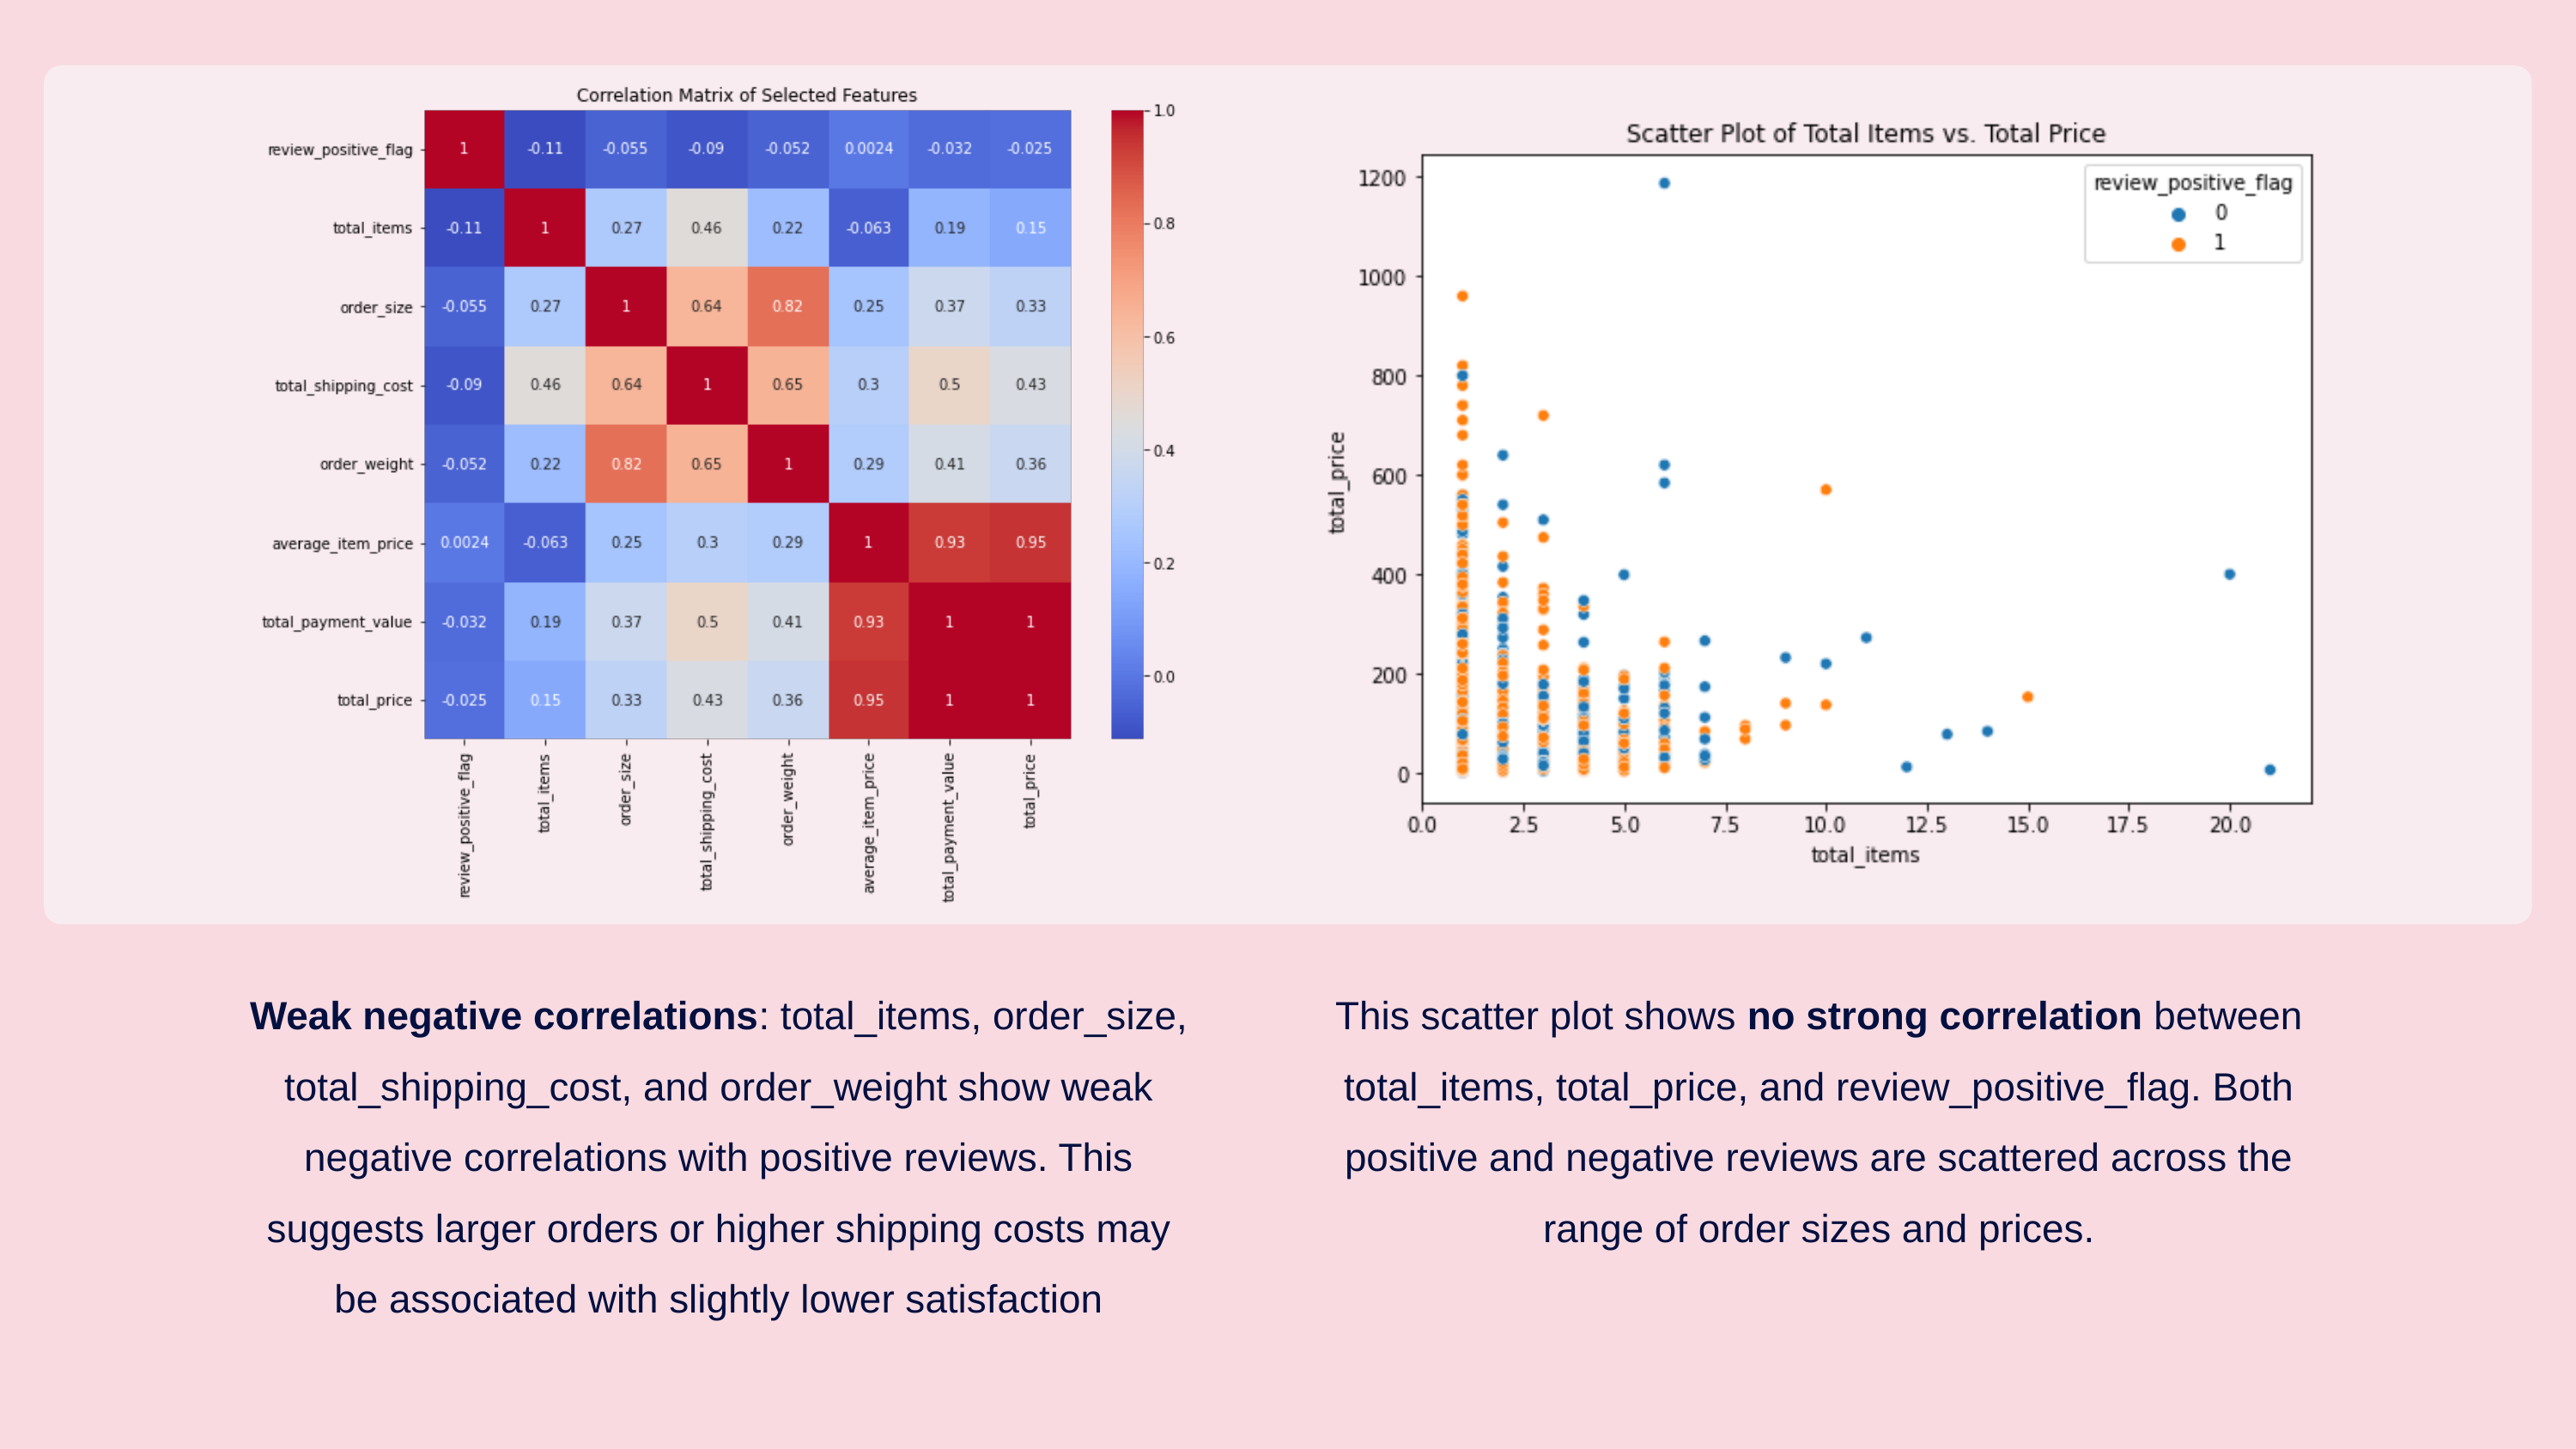

Weak negative correlations: total_items, order_size, total_shipping_cost, and order_weight show weak negative correlations with positive reviews. This suggests larger orders or higher shipping costs may be associated with slightly lower satisfaction
This scatter plot shows no strong correlation between total_items, total_price, and review_positive_flag. Both positive and negative reviews are scattered across the range of order sizes and prices.